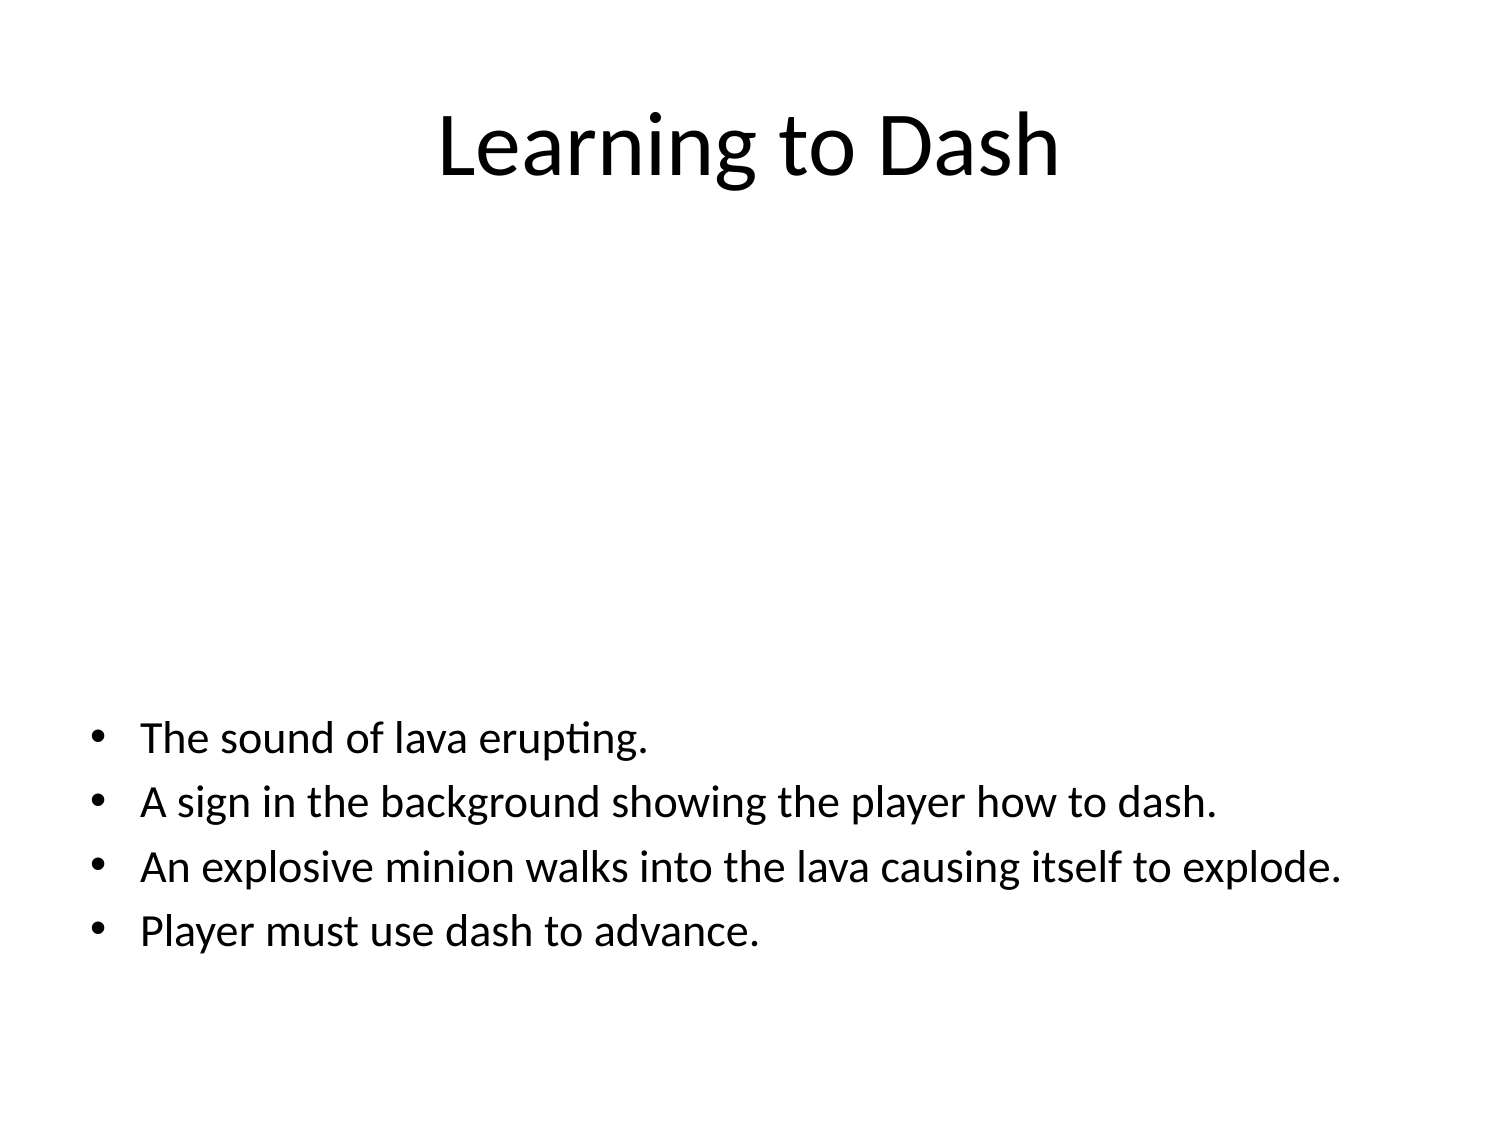

# Learning to Dash
The sound of lava erupting.
A sign in the background showing the player how to dash.
An explosive minion walks into the lava causing itself to explode.
Player must use dash to advance.